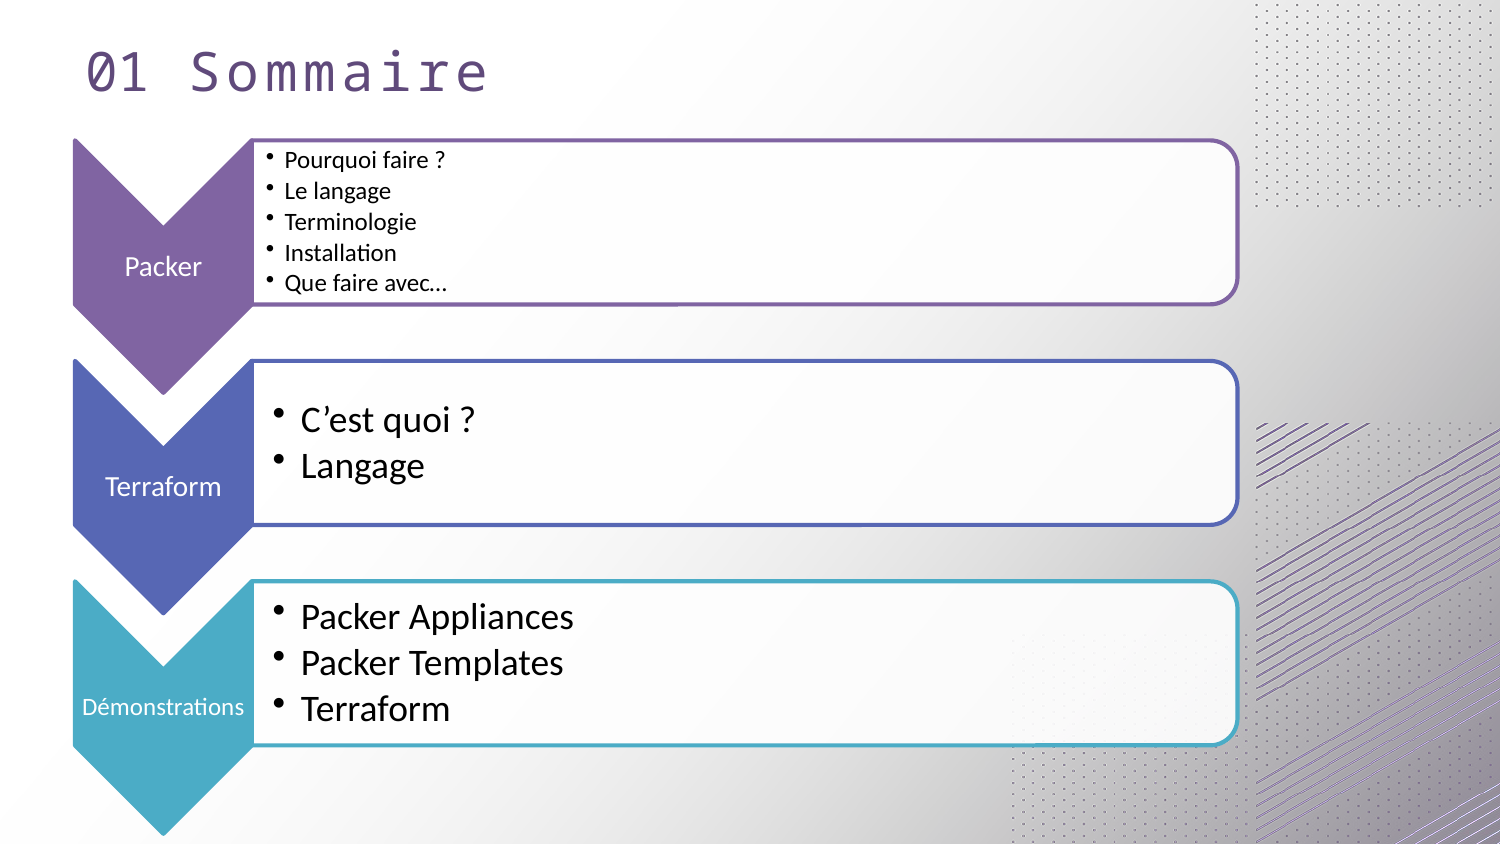

01 Sommaire
Packer
Pourquoi faire ?
Le langage
Terminologie
Installation
Que faire avec…
Terraform
C’est quoi ?
Langage
Démonstrations
Packer Appliances
Packer Templates
Terraform